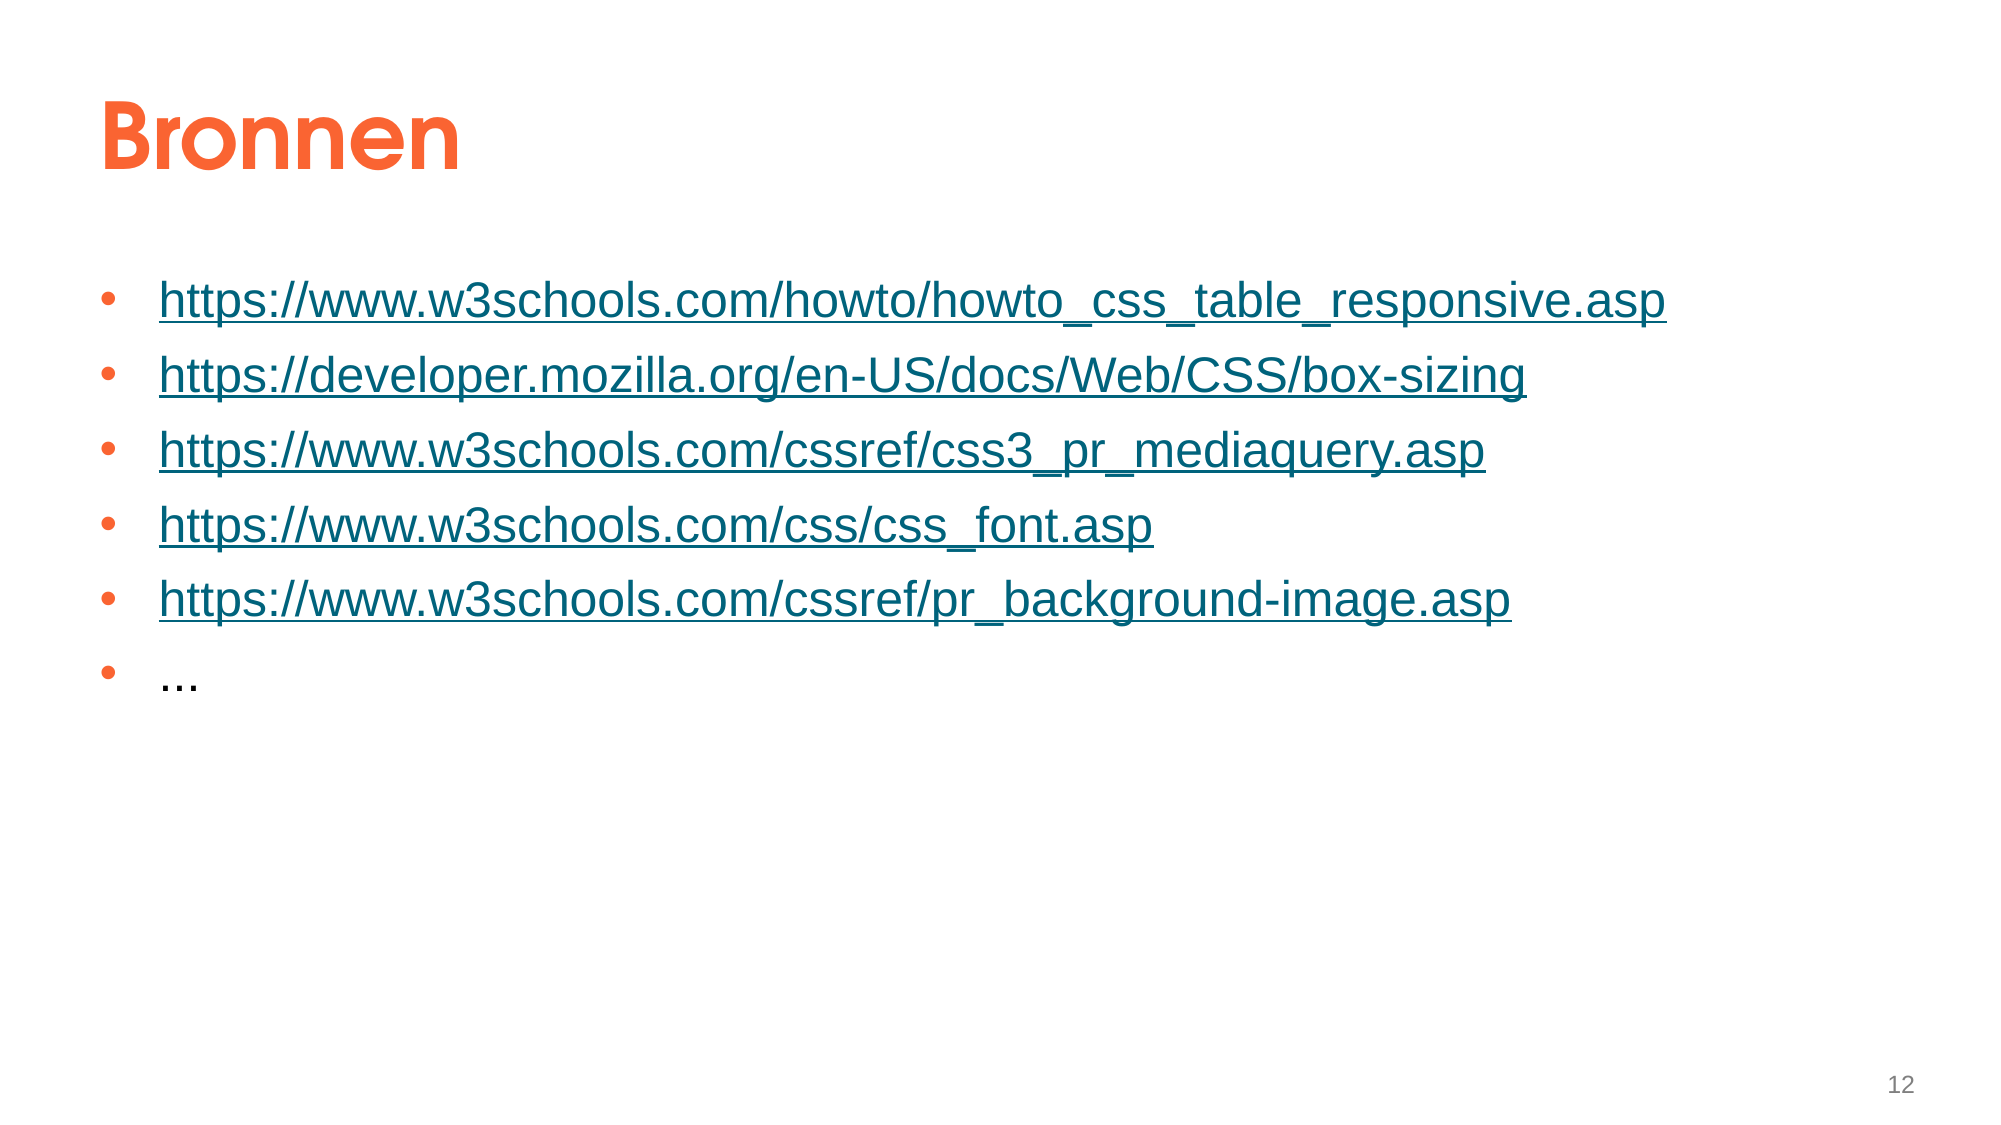

# Bronnen
https://www.w3schools.com/howto/howto_css_table_responsive.asp
https://developer.mozilla.org/en-US/docs/Web/CSS/box-sizing
https://www.w3schools.com/cssref/css3_pr_mediaquery.asp
https://www.w3schools.com/css/css_font.asp
https://www.w3schools.com/cssref/pr_background-image.asp
...

12